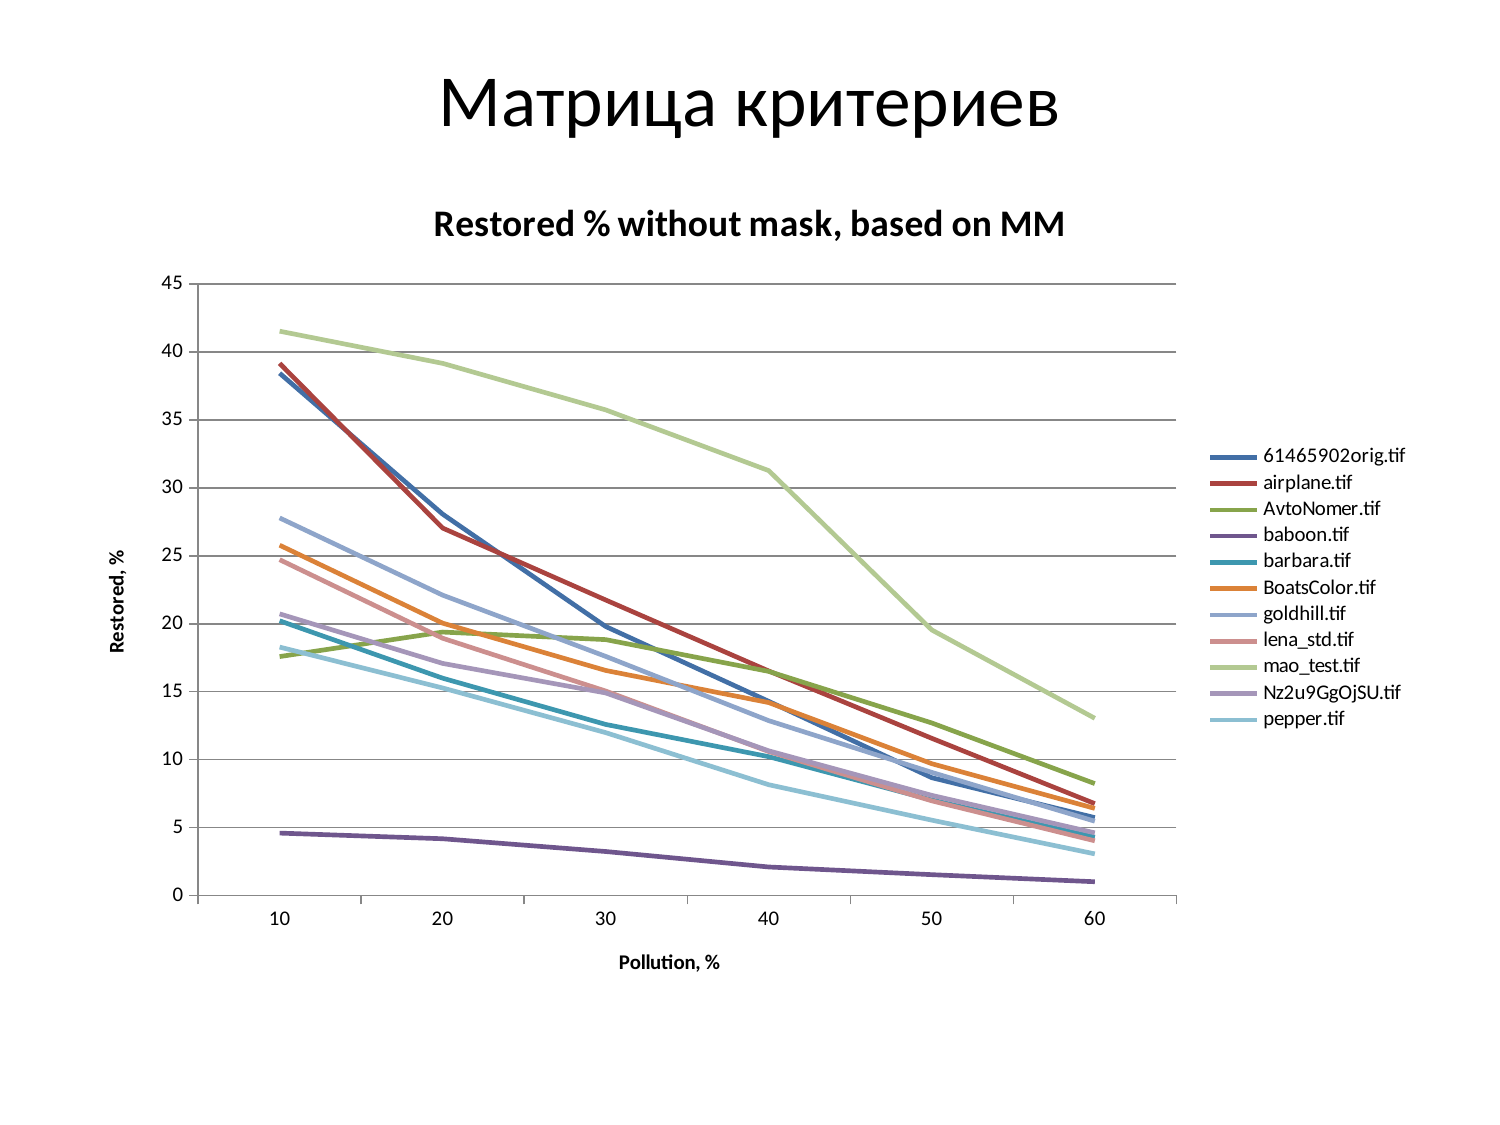

# Матрица критериев

### Chart: Restored % without mask, based on MM

| Category | 61465902orig.tif | airplane.tif | AvtoNomer.tif | baboon.tif | barbara.tif | BoatsColor.tif | goldhill.tif | lena_std.tif | mao_test.tif | Nz2u9GgOjSU.tif | pepper.tif |
|---|---|---|---|---|---|---|---|---|---|---|---|
| 10 | 38.4408629605787 | 39.16749824937522 | 17.582713840703555 | 4.589531168995504 | 20.21649267340437 | 25.78357397790054 | 27.79259987513392 | 24.720518639609484 | 41.53769921216002 | 20.72502806913885 | 18.282554019332085 |
| 20 | 28.069635665717726 | 27.045133459457826 | 19.384704907860126 | 4.173036356461462 | 15.98825737478151 | 20.042410481417406 | 22.102413679820874 | 18.92753720575888 | 39.17029714103778 | 17.07605117187903 | 15.269270530495143 |
| 30 | 19.793705233639944 | 21.746461098380554 | 18.827620148651743 | 3.232119479148493 | 12.585075530857196 | 16.560568919550313 | 17.59416543932177 | 15.044265527807033 | 35.745041219167746 | 14.902760221833697 | 11.980338054104653 |
| 40 | 14.28523377655096 | 16.520570157025123 | 16.490857816521274 | 2.0943806054583605 | 10.21204828104428 | 14.193763335013076 | 12.863042064454529 | 10.591881817293167 | 31.276434563316464 | 10.642428391136729 | 8.146493079273549 |
| 50 | 8.667094633672534 | 11.56557298195981 | 12.696334208921336 | 1.5258496602700742 | 7.024323969124849 | 9.696328266057677 | 9.057766808301118 | 6.961055994024583 | 19.54250963081301 | 7.366453778460074 | 5.54102831387948 |
| 60 | 5.7257269770526 | 6.755786492208844 | 8.230872653852751 | 1.0083543889434132 | 4.285162398303639 | 6.4032137993481655 | 5.461463713005323 | 4.019430507516052 | 13.040732618957419 | 4.605060770371206 | 3.057863206634912 |